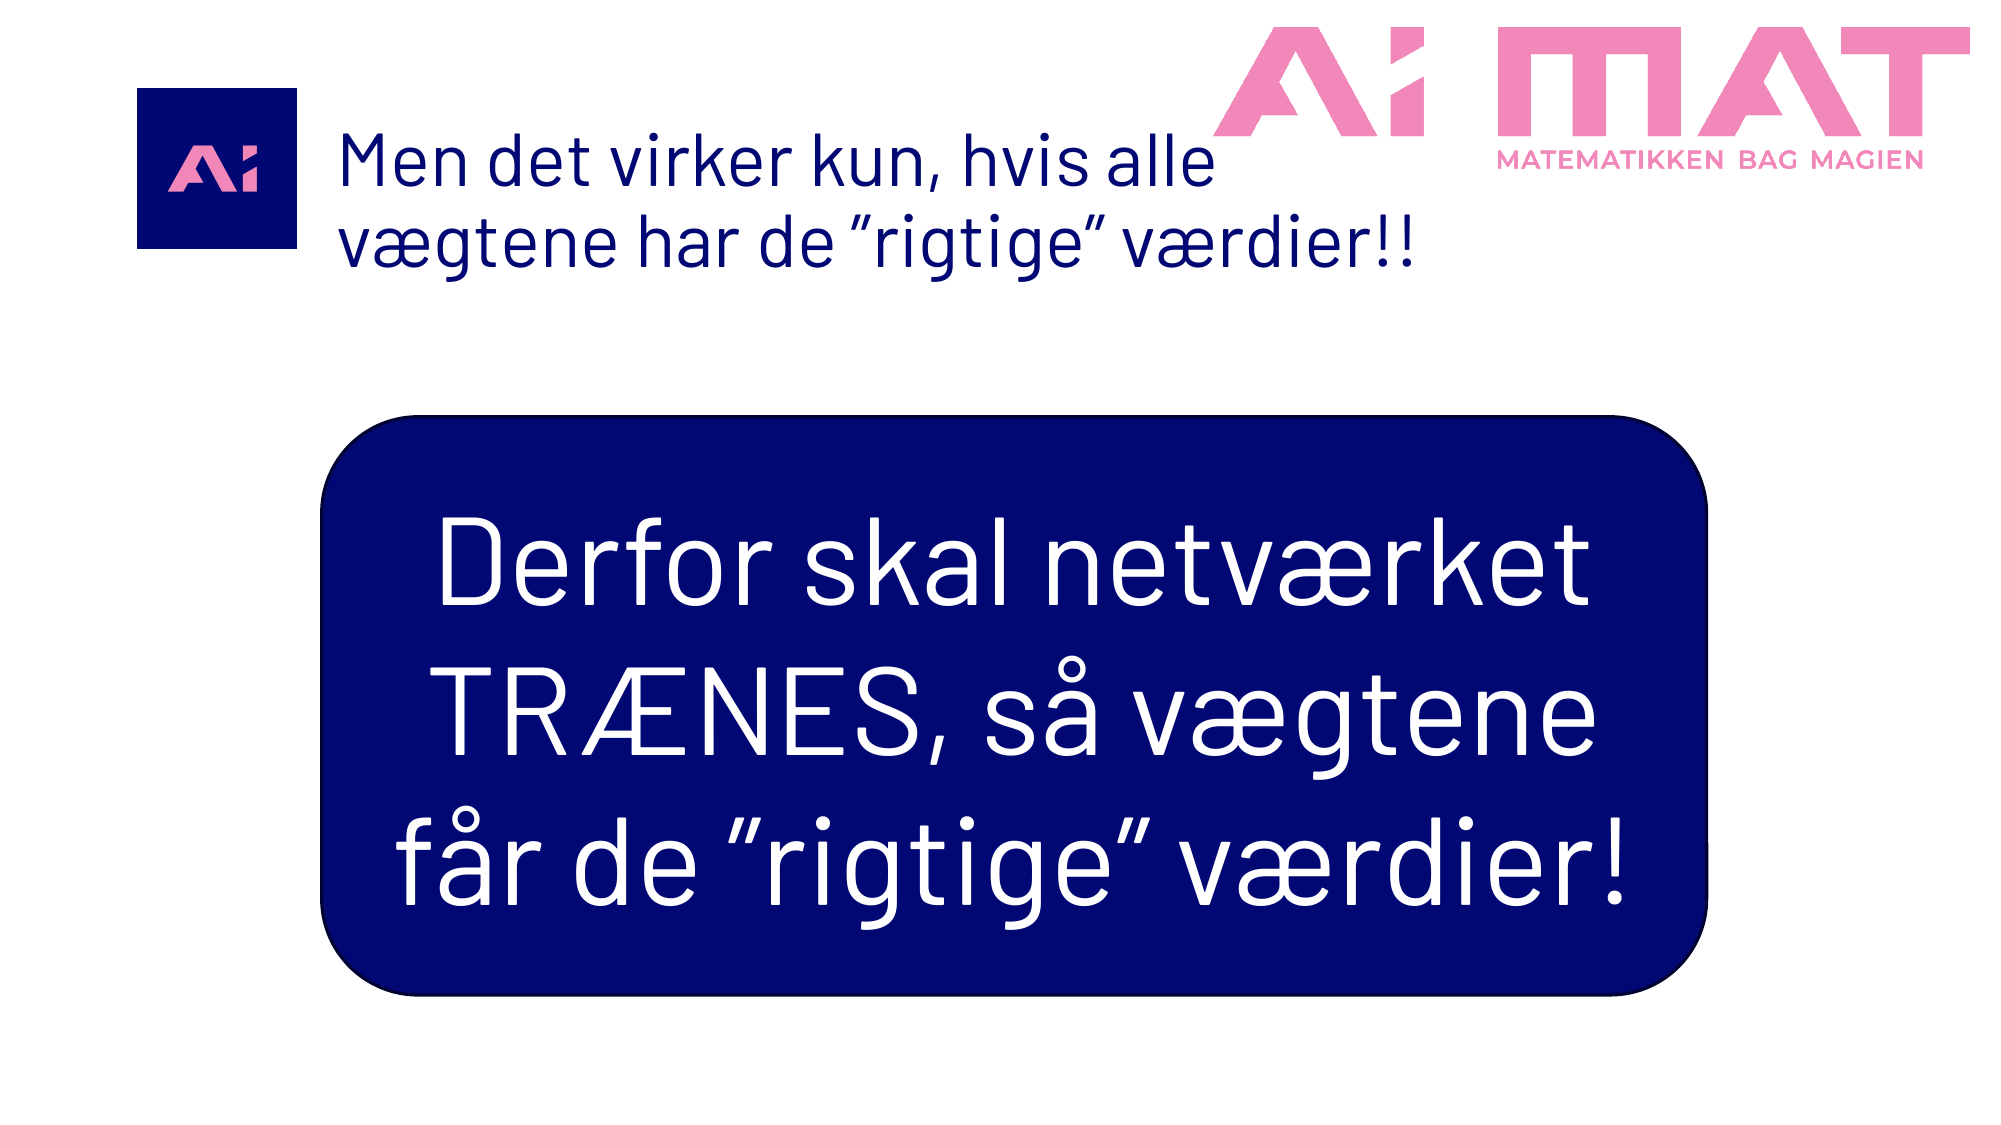

# Men det virker kun, hvis alle vægtene har de ”rigtige” værdier!!
Derfor skal netværket TRÆNES, så vægtene får de ”rigtige” værdier!